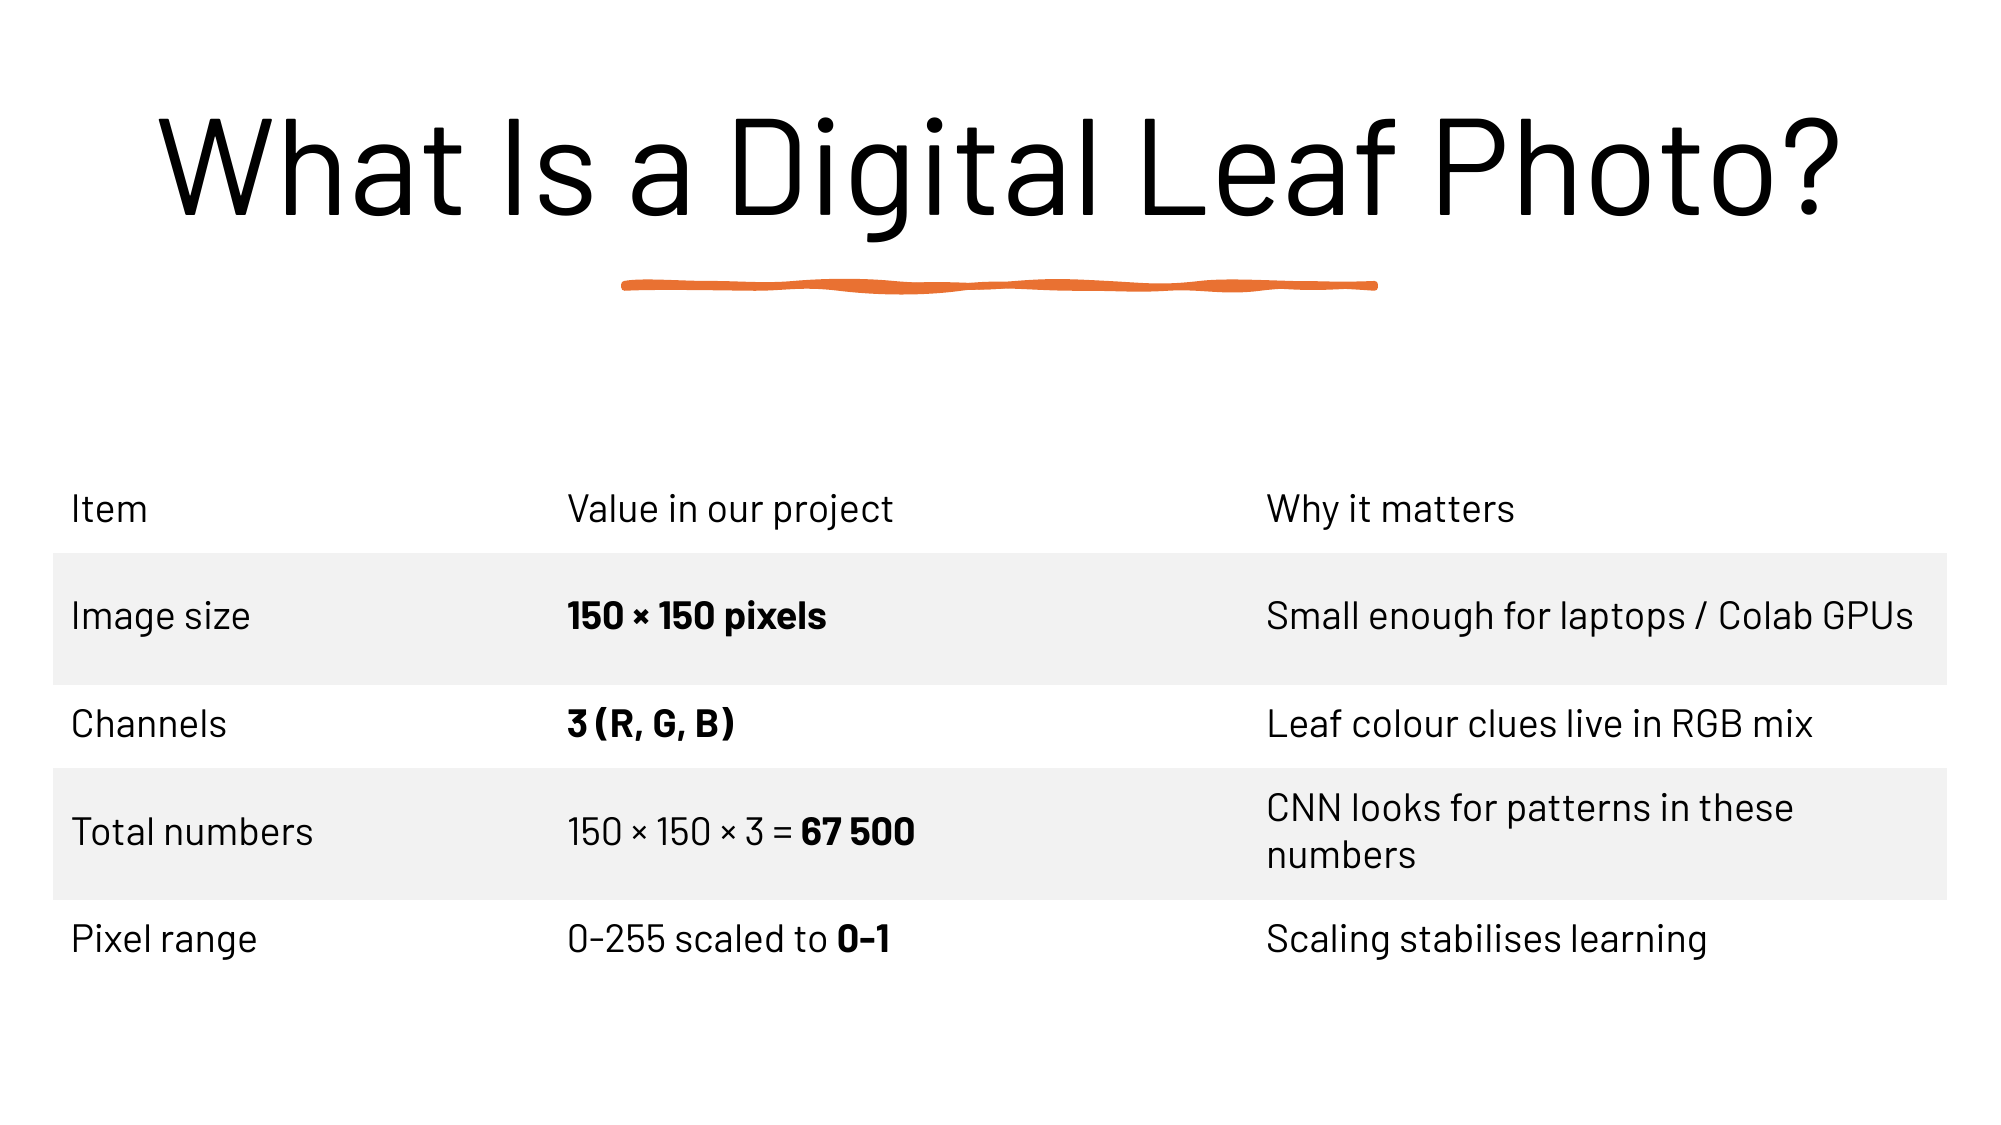

# What Is a Digital Leaf Photo?

| Item | Value in our project | Why it matters |
| --- | --- | --- |
| Image size | 150 × 150 pixels | Small enough for laptops / Colab GPUs |
| Channels | 3 (R, G, B) | Leaf colour clues live in RGB mix |
| Total numbers | 150 × 150 × 3 = 67 500 | CNN looks for patterns in these numbers |
| Pixel range | 0-255 scaled to 0-1 | Scaling stabilises learning |